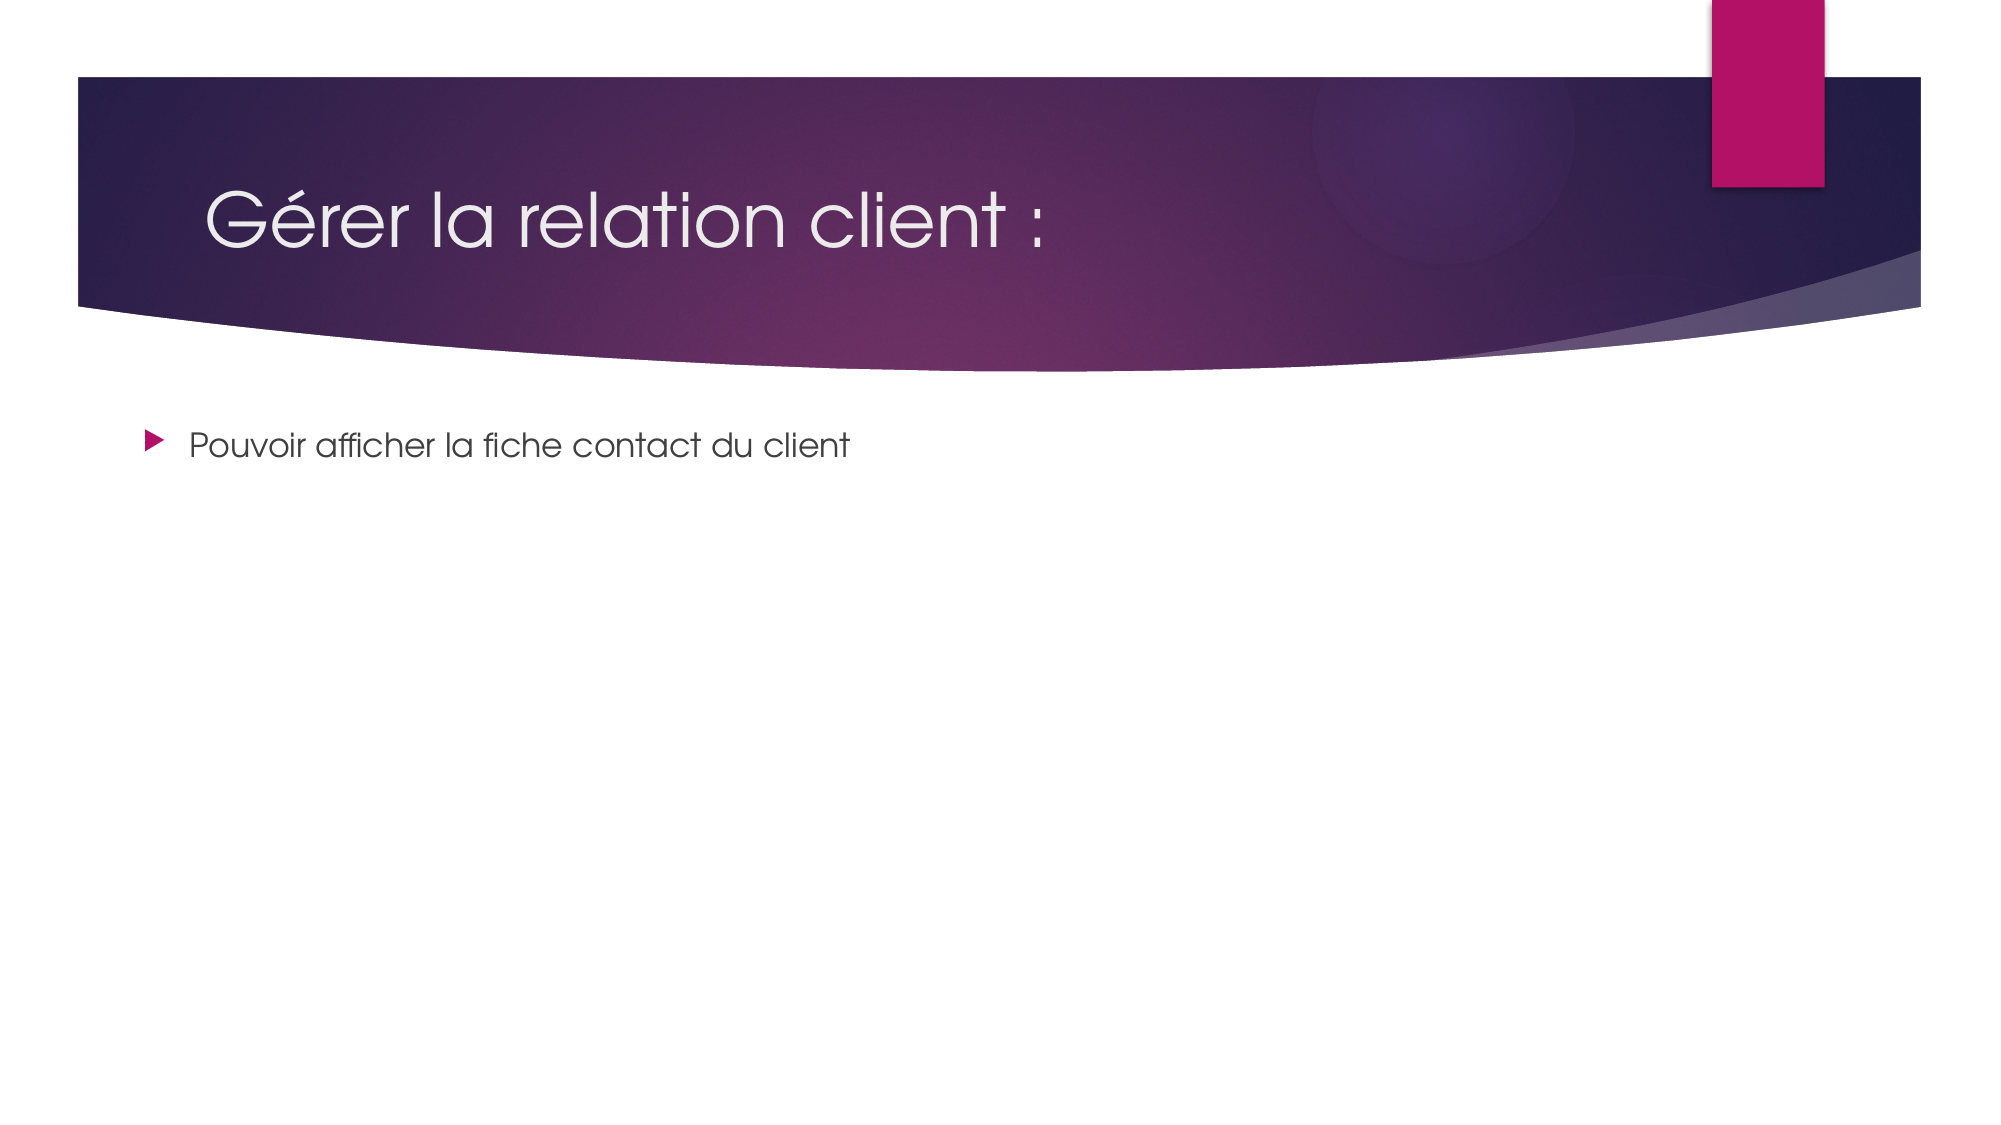

# Gérer la relation client :
Pouvoir afficher la fiche contact du client